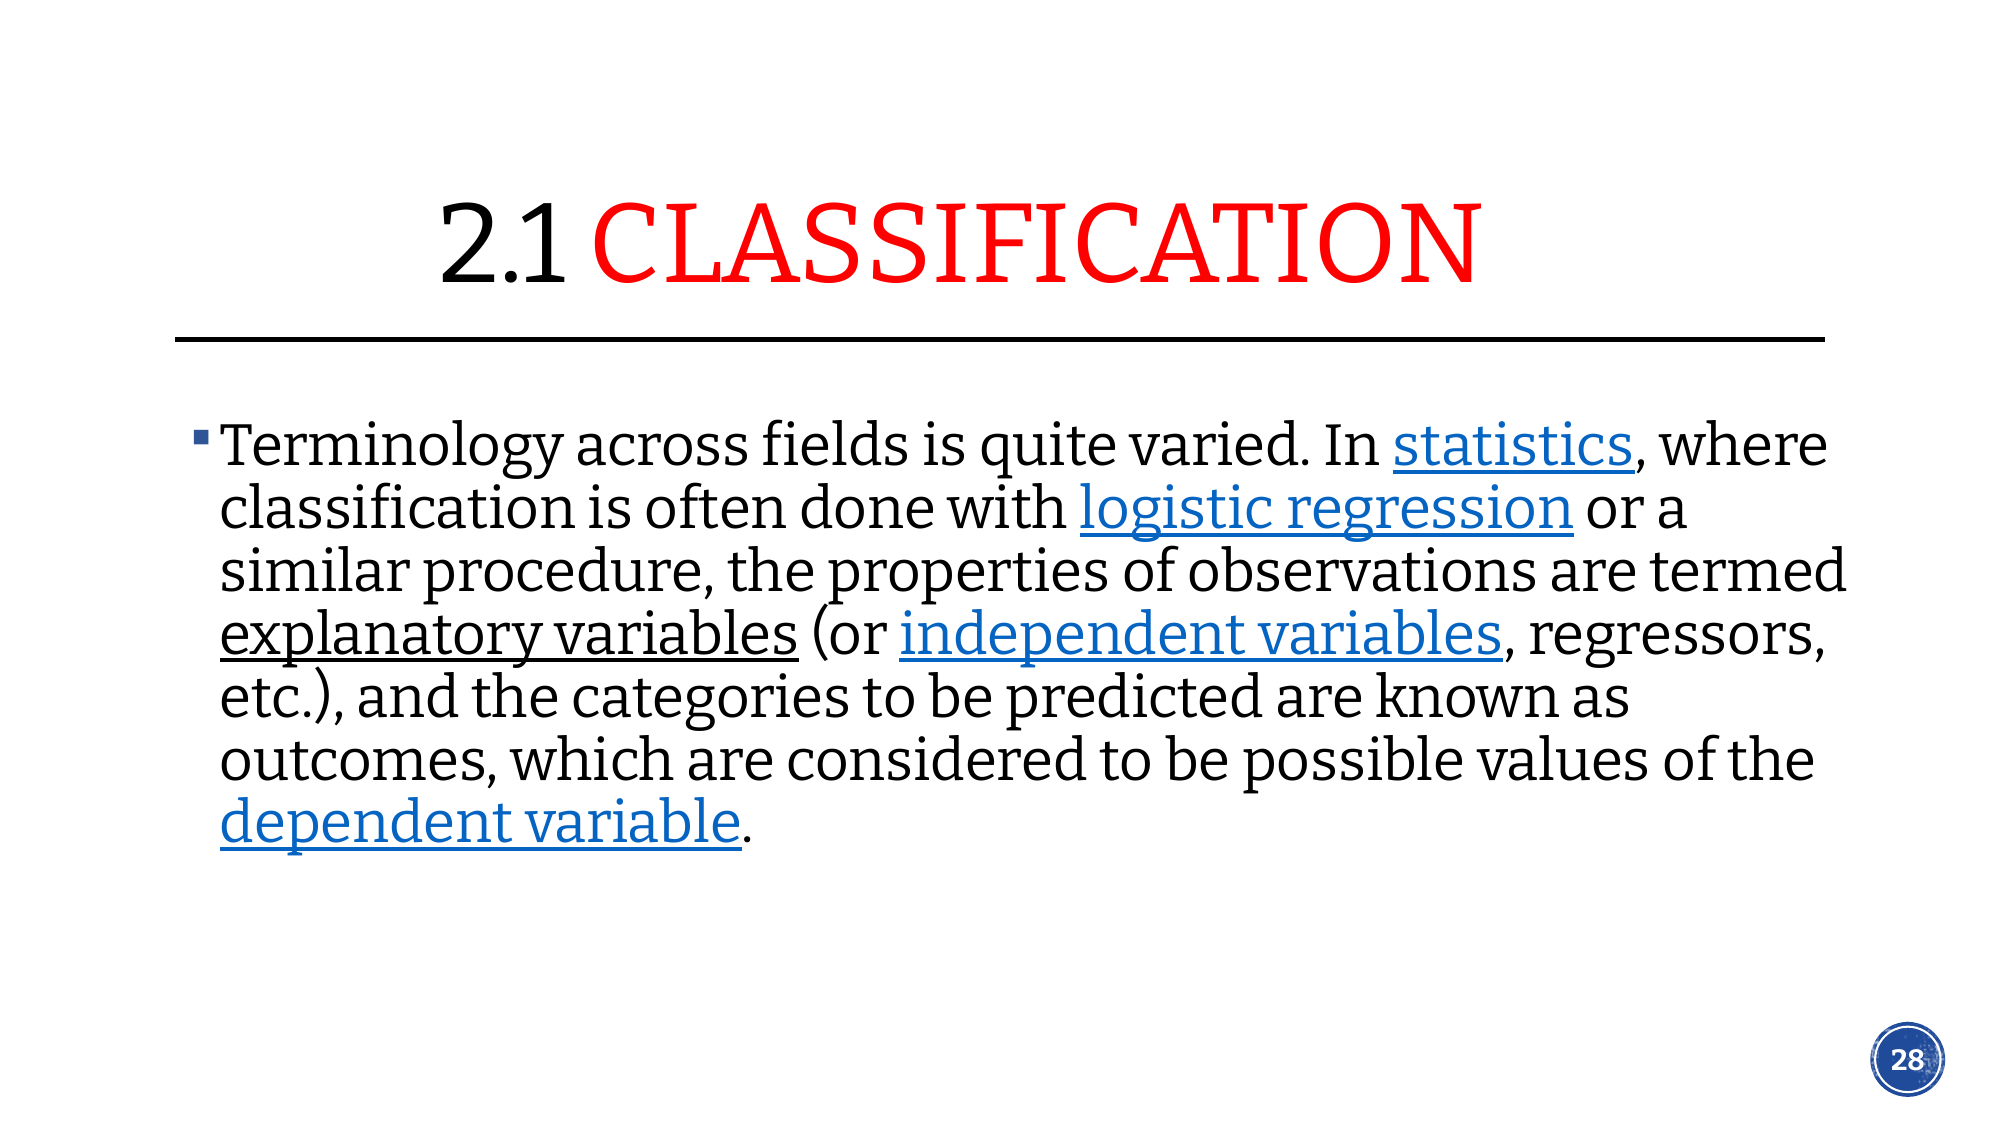

# 2.1 Classification
Terminology across fields is quite varied. In statistics, where classification is often done with logistic regression or a similar procedure, the properties of observations are termed explanatory variables (or independent variables, regressors, etc.), and the categories to be predicted are known as outcomes, which are considered to be possible values of the dependent variable.

28